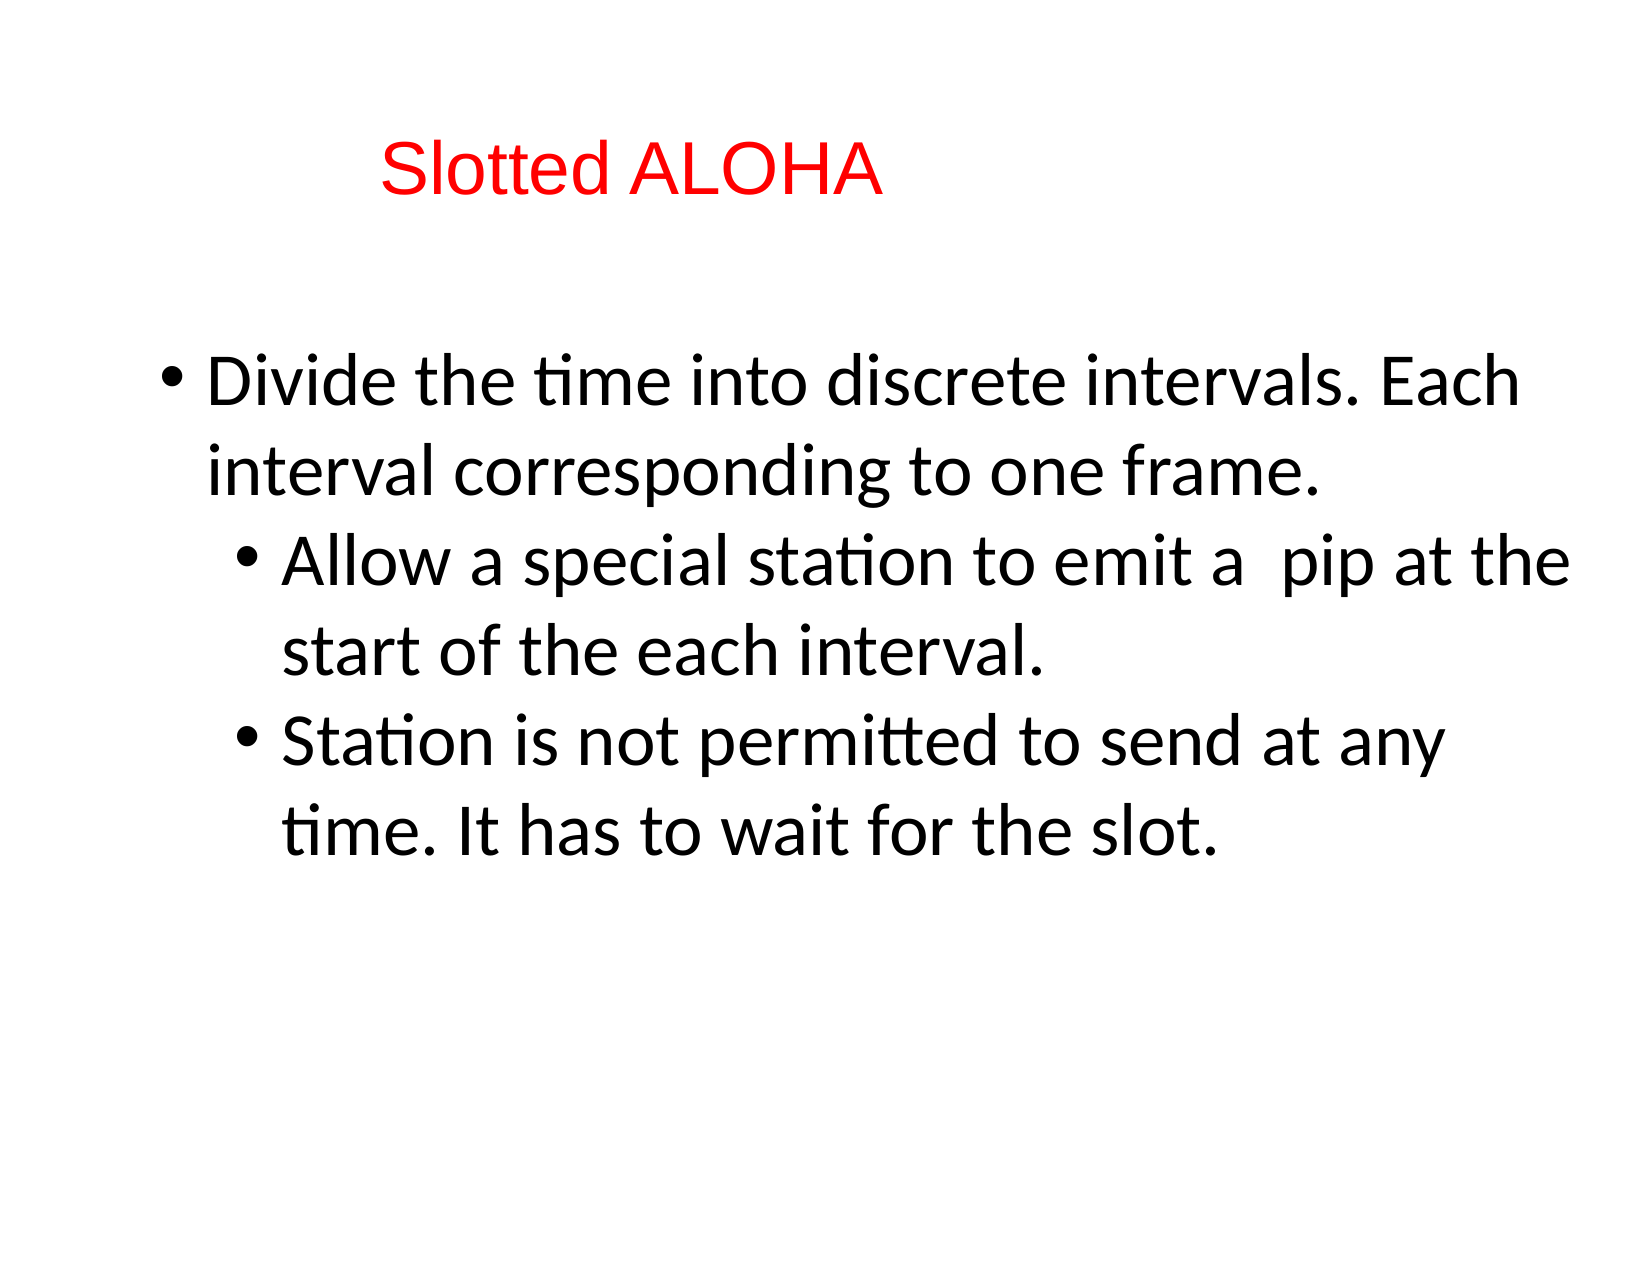

# Slotted ALOHA
Divide the time into discrete intervals. Each interval corresponding to one frame.
Allow a special station to emit a  pip at the start of the each interval.
Station is not permitted to send at any time. It has to wait for the slot.